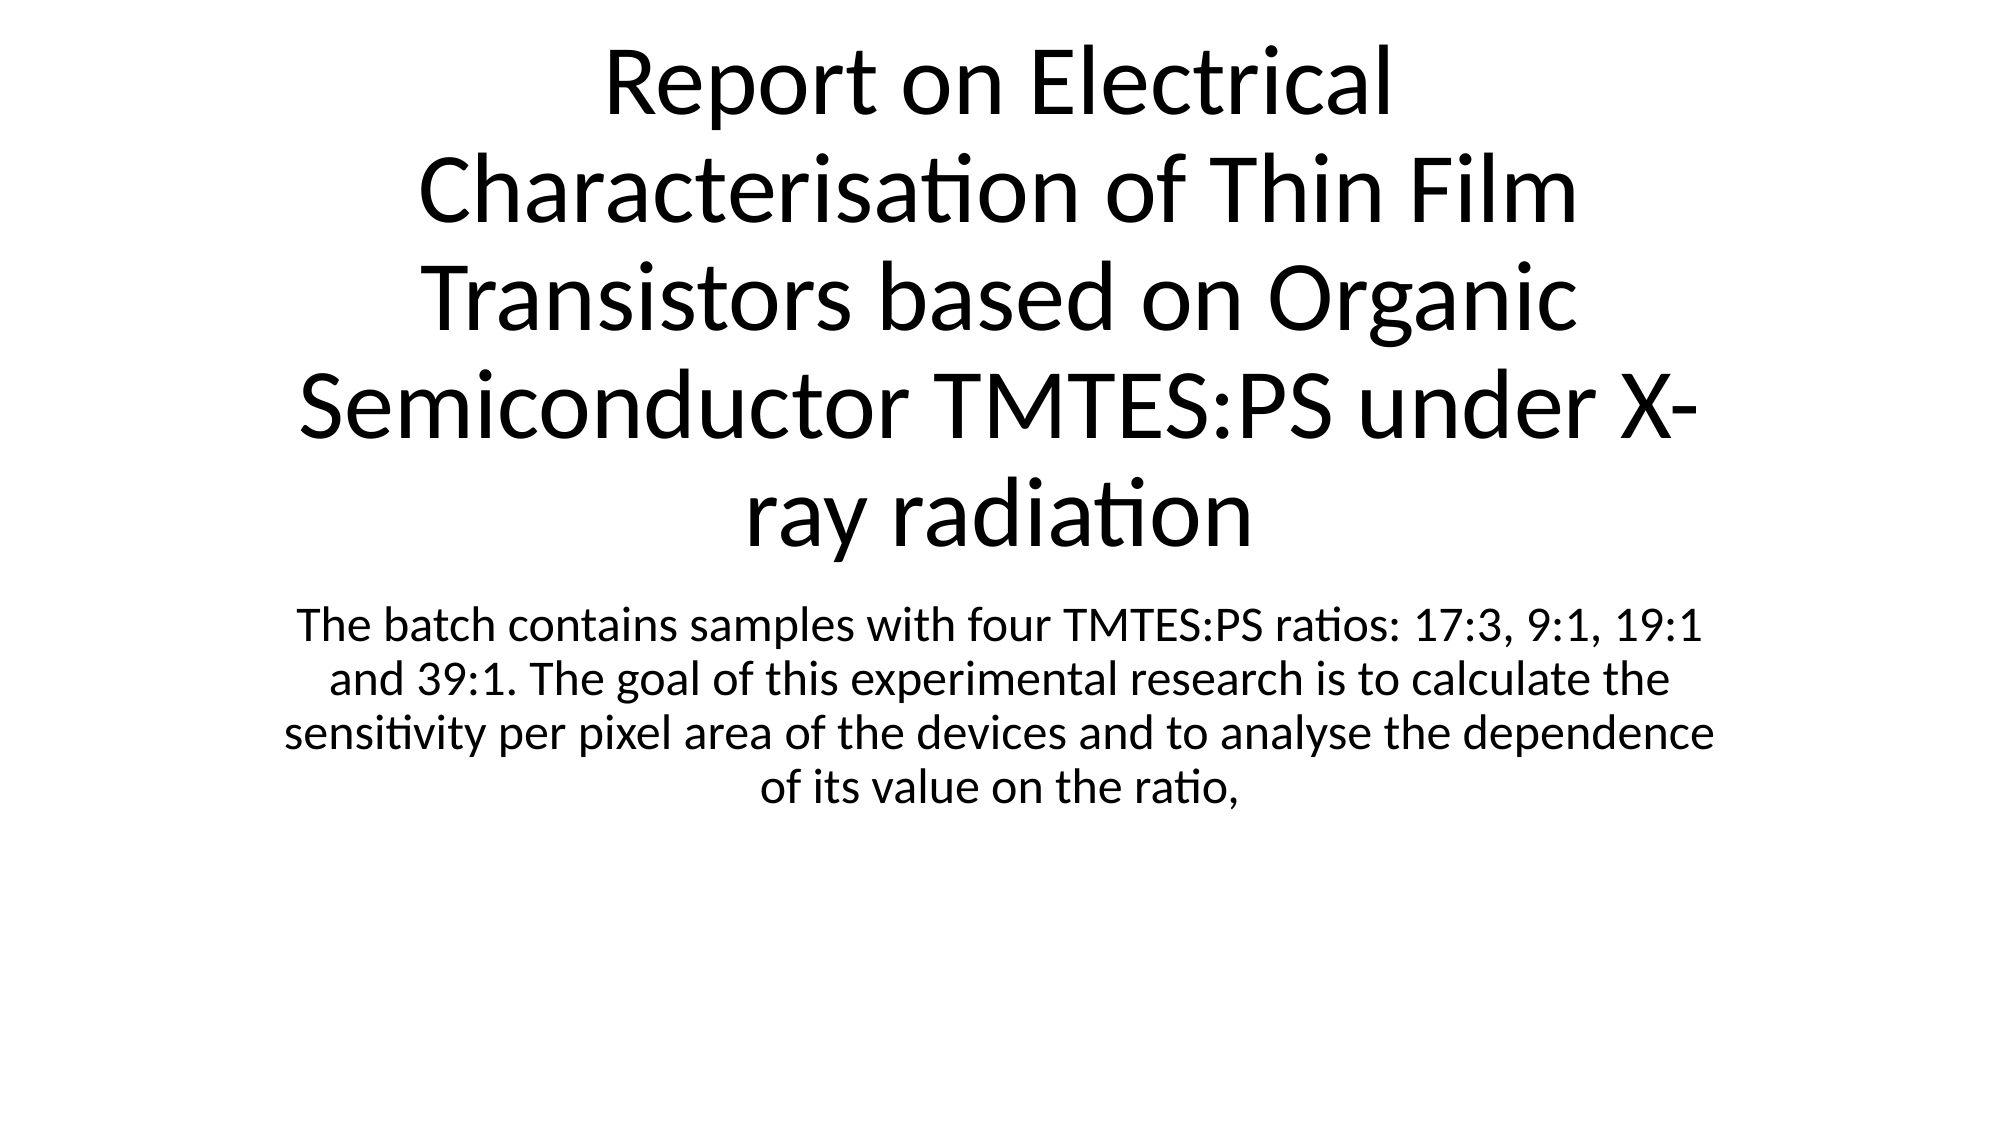

# Report on Electrical Characterisation of Thin Film Transistors based on Organic Semiconductor TMTES:PS under X-ray radiation
The batch contains samples with four TMTES:PS ratios: 17:3, 9:1, 19:1 and 39:1. The goal of this experimental research is to calculate the sensitivity per pixel area of the devices and to analyse the dependence of its value on the ratio,